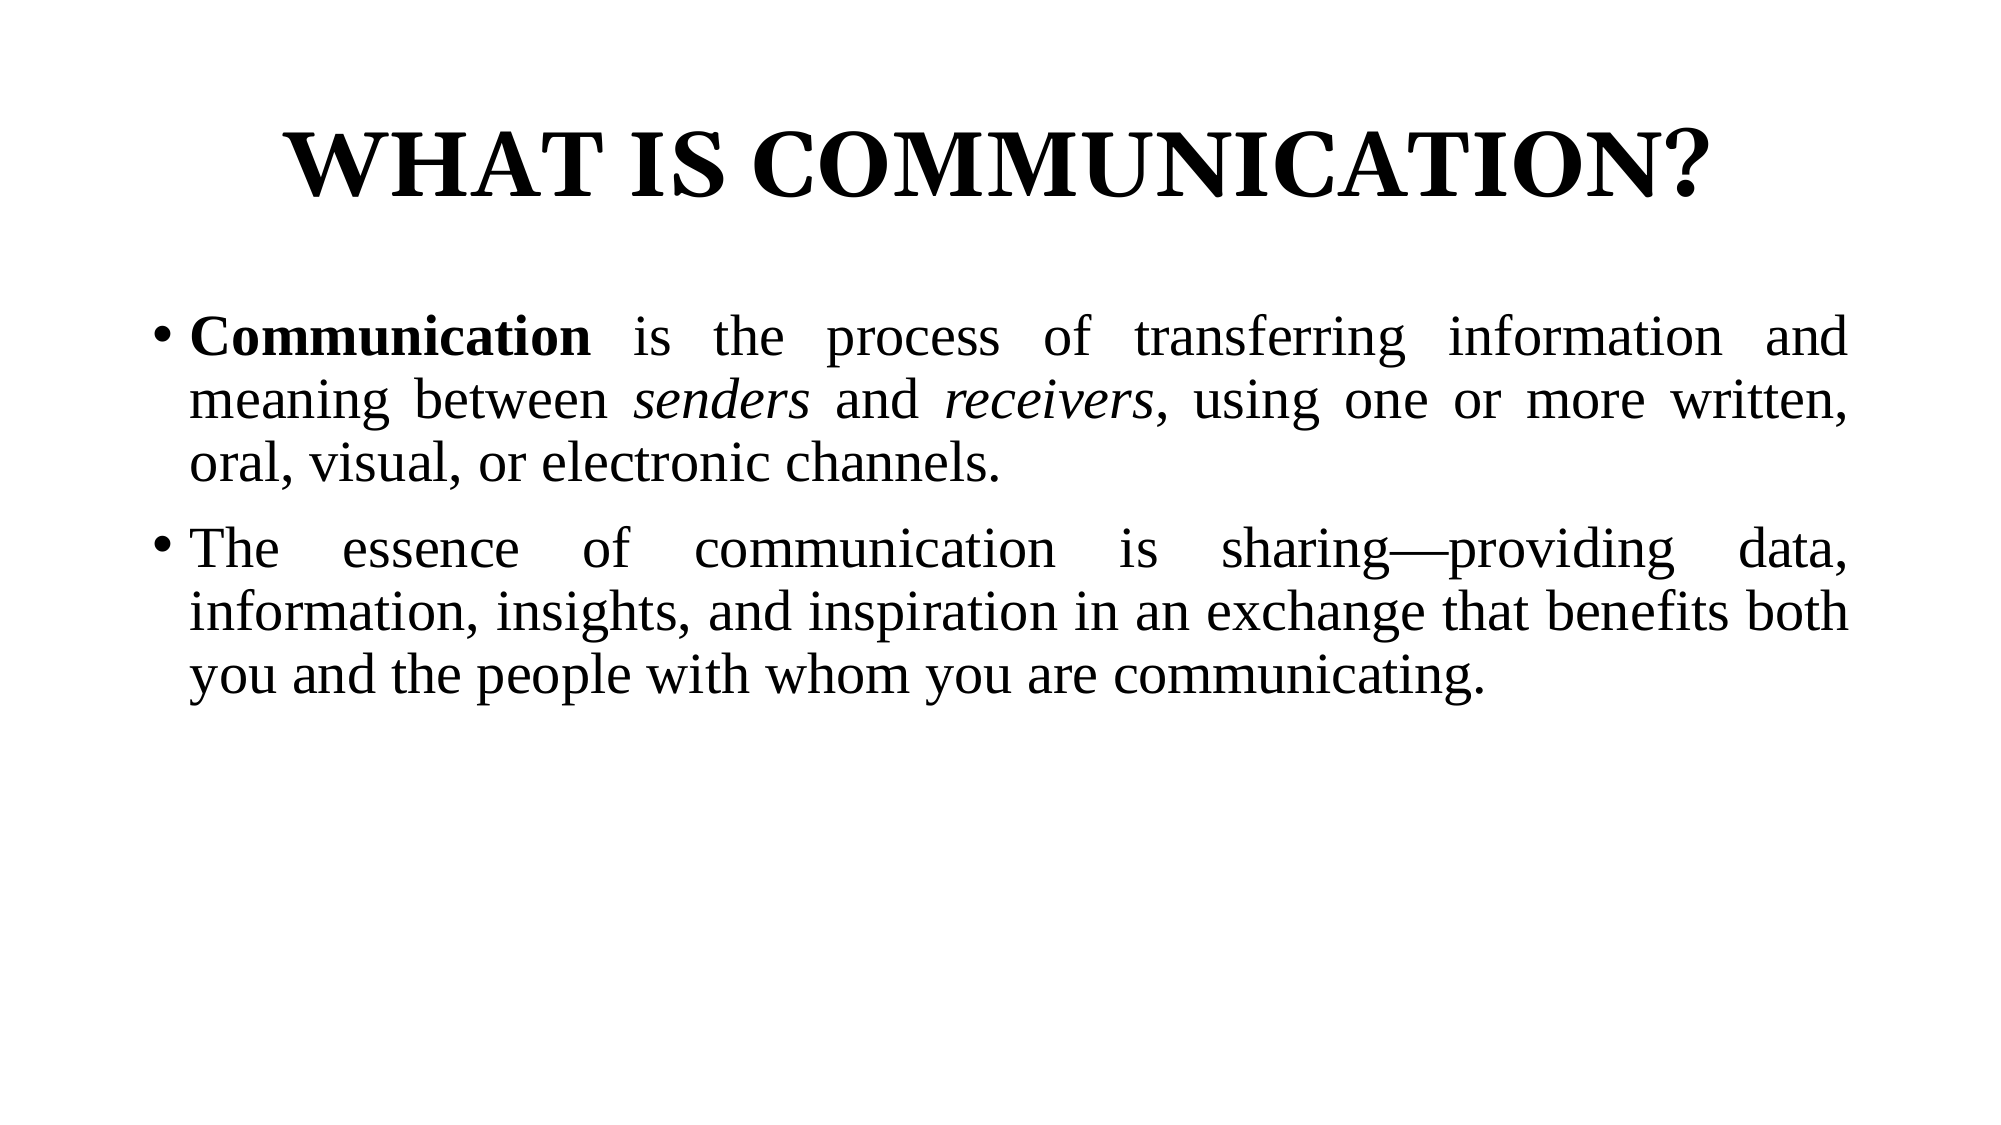

# WHAT IS COMMUNICATION?
Communication  is  the  process  of  transferring  information  and meaning between senders and receivers, using one or more written, oral, visual, or electronic channels.
The   essence   of   communication   is   sharing—providing   data, information, insights, and inspiration in an exchange that benefits both you and the people with whom you are communicating.